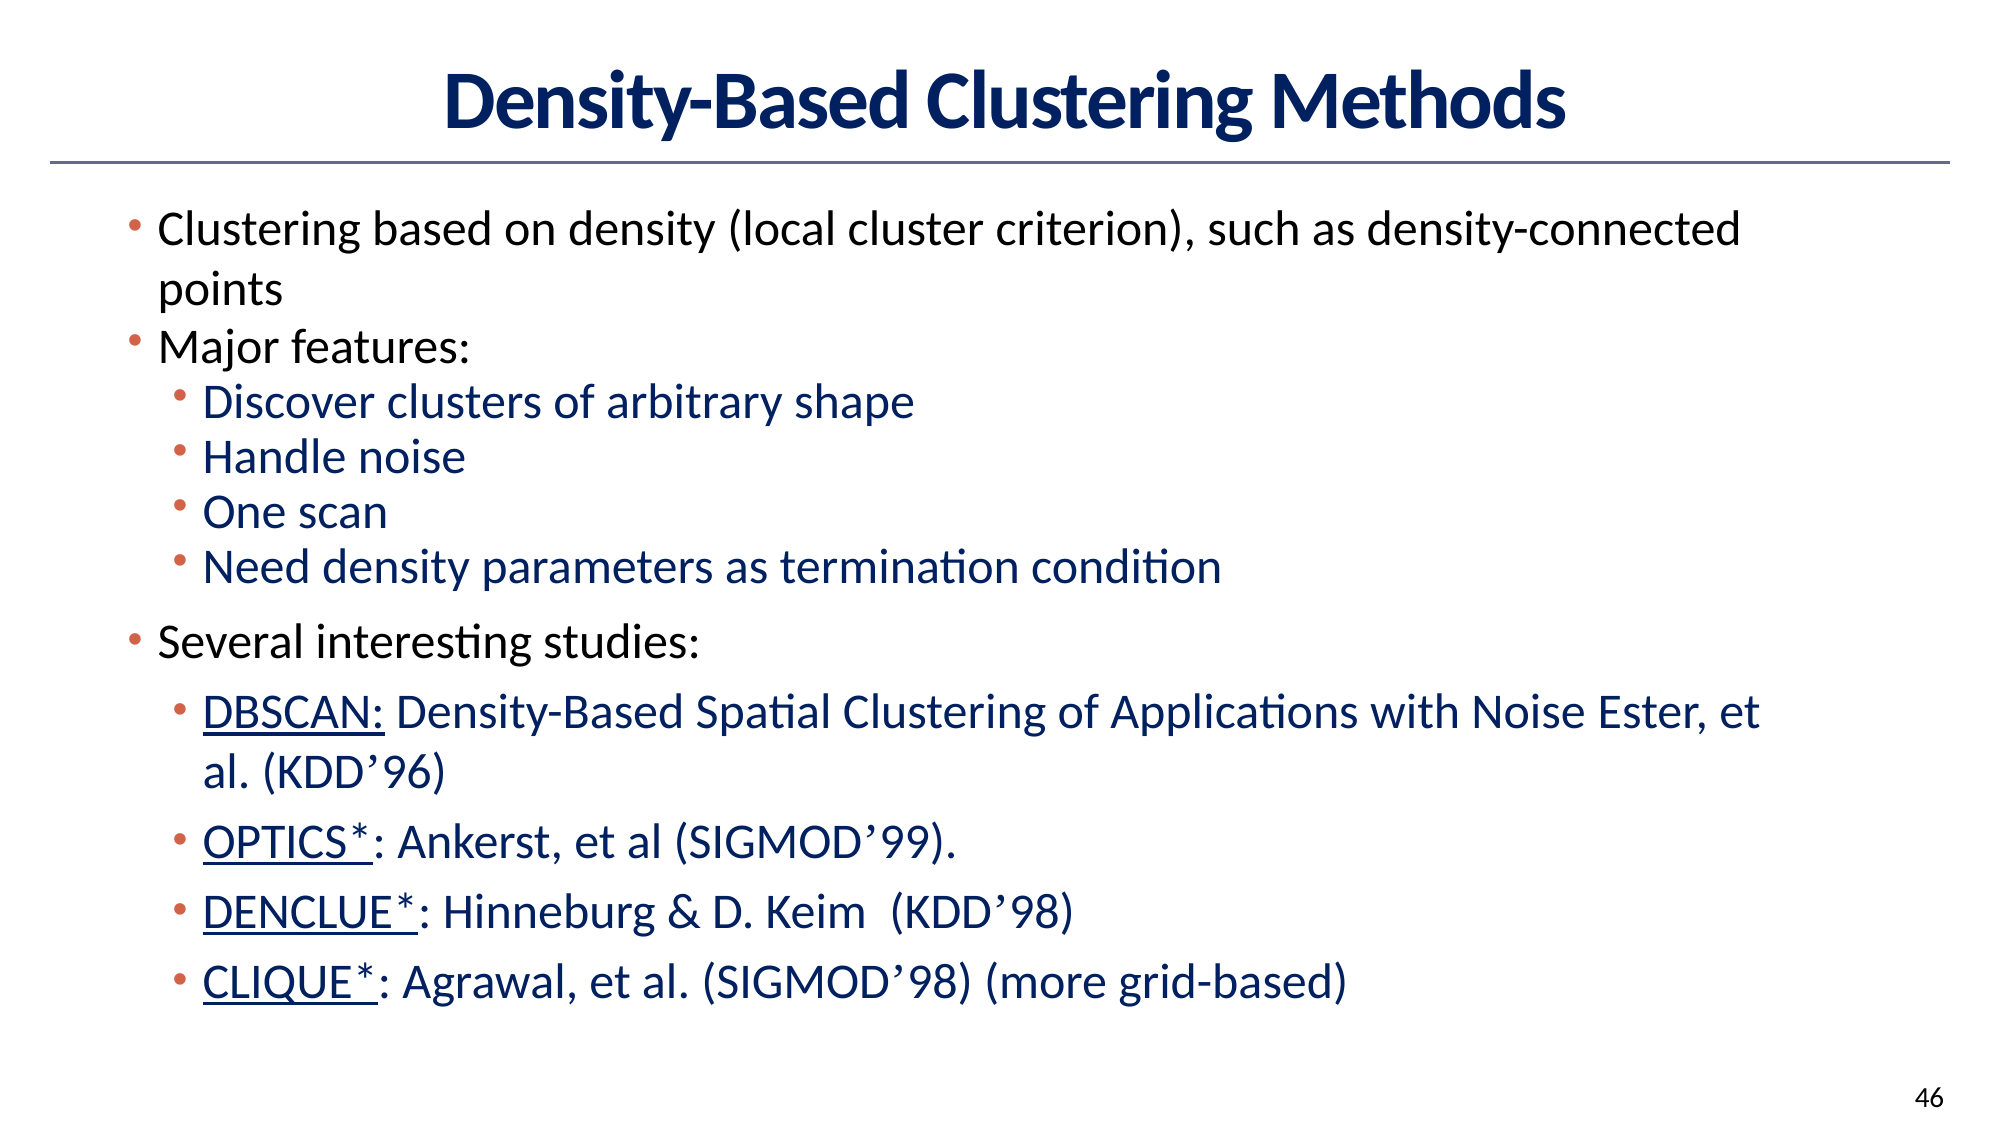

# Density-Based Clustering Methods
Clustering based on density (local cluster criterion), such as density-connected points
Major features:
Discover clusters of arbitrary shape
Handle noise
One scan
Need density parameters as termination condition
Several interesting studies:
DBSCAN: Density-Based Spatial Clustering of Applications with Noise Ester, et al. (KDD’96)
OPTICS*: Ankerst, et al (SIGMOD’99).
DENCLUE*: Hinneburg & D. Keim  (KDD’98)
CLIQUE*: Agrawal, et al. (SIGMOD’98) (more grid-based)
46